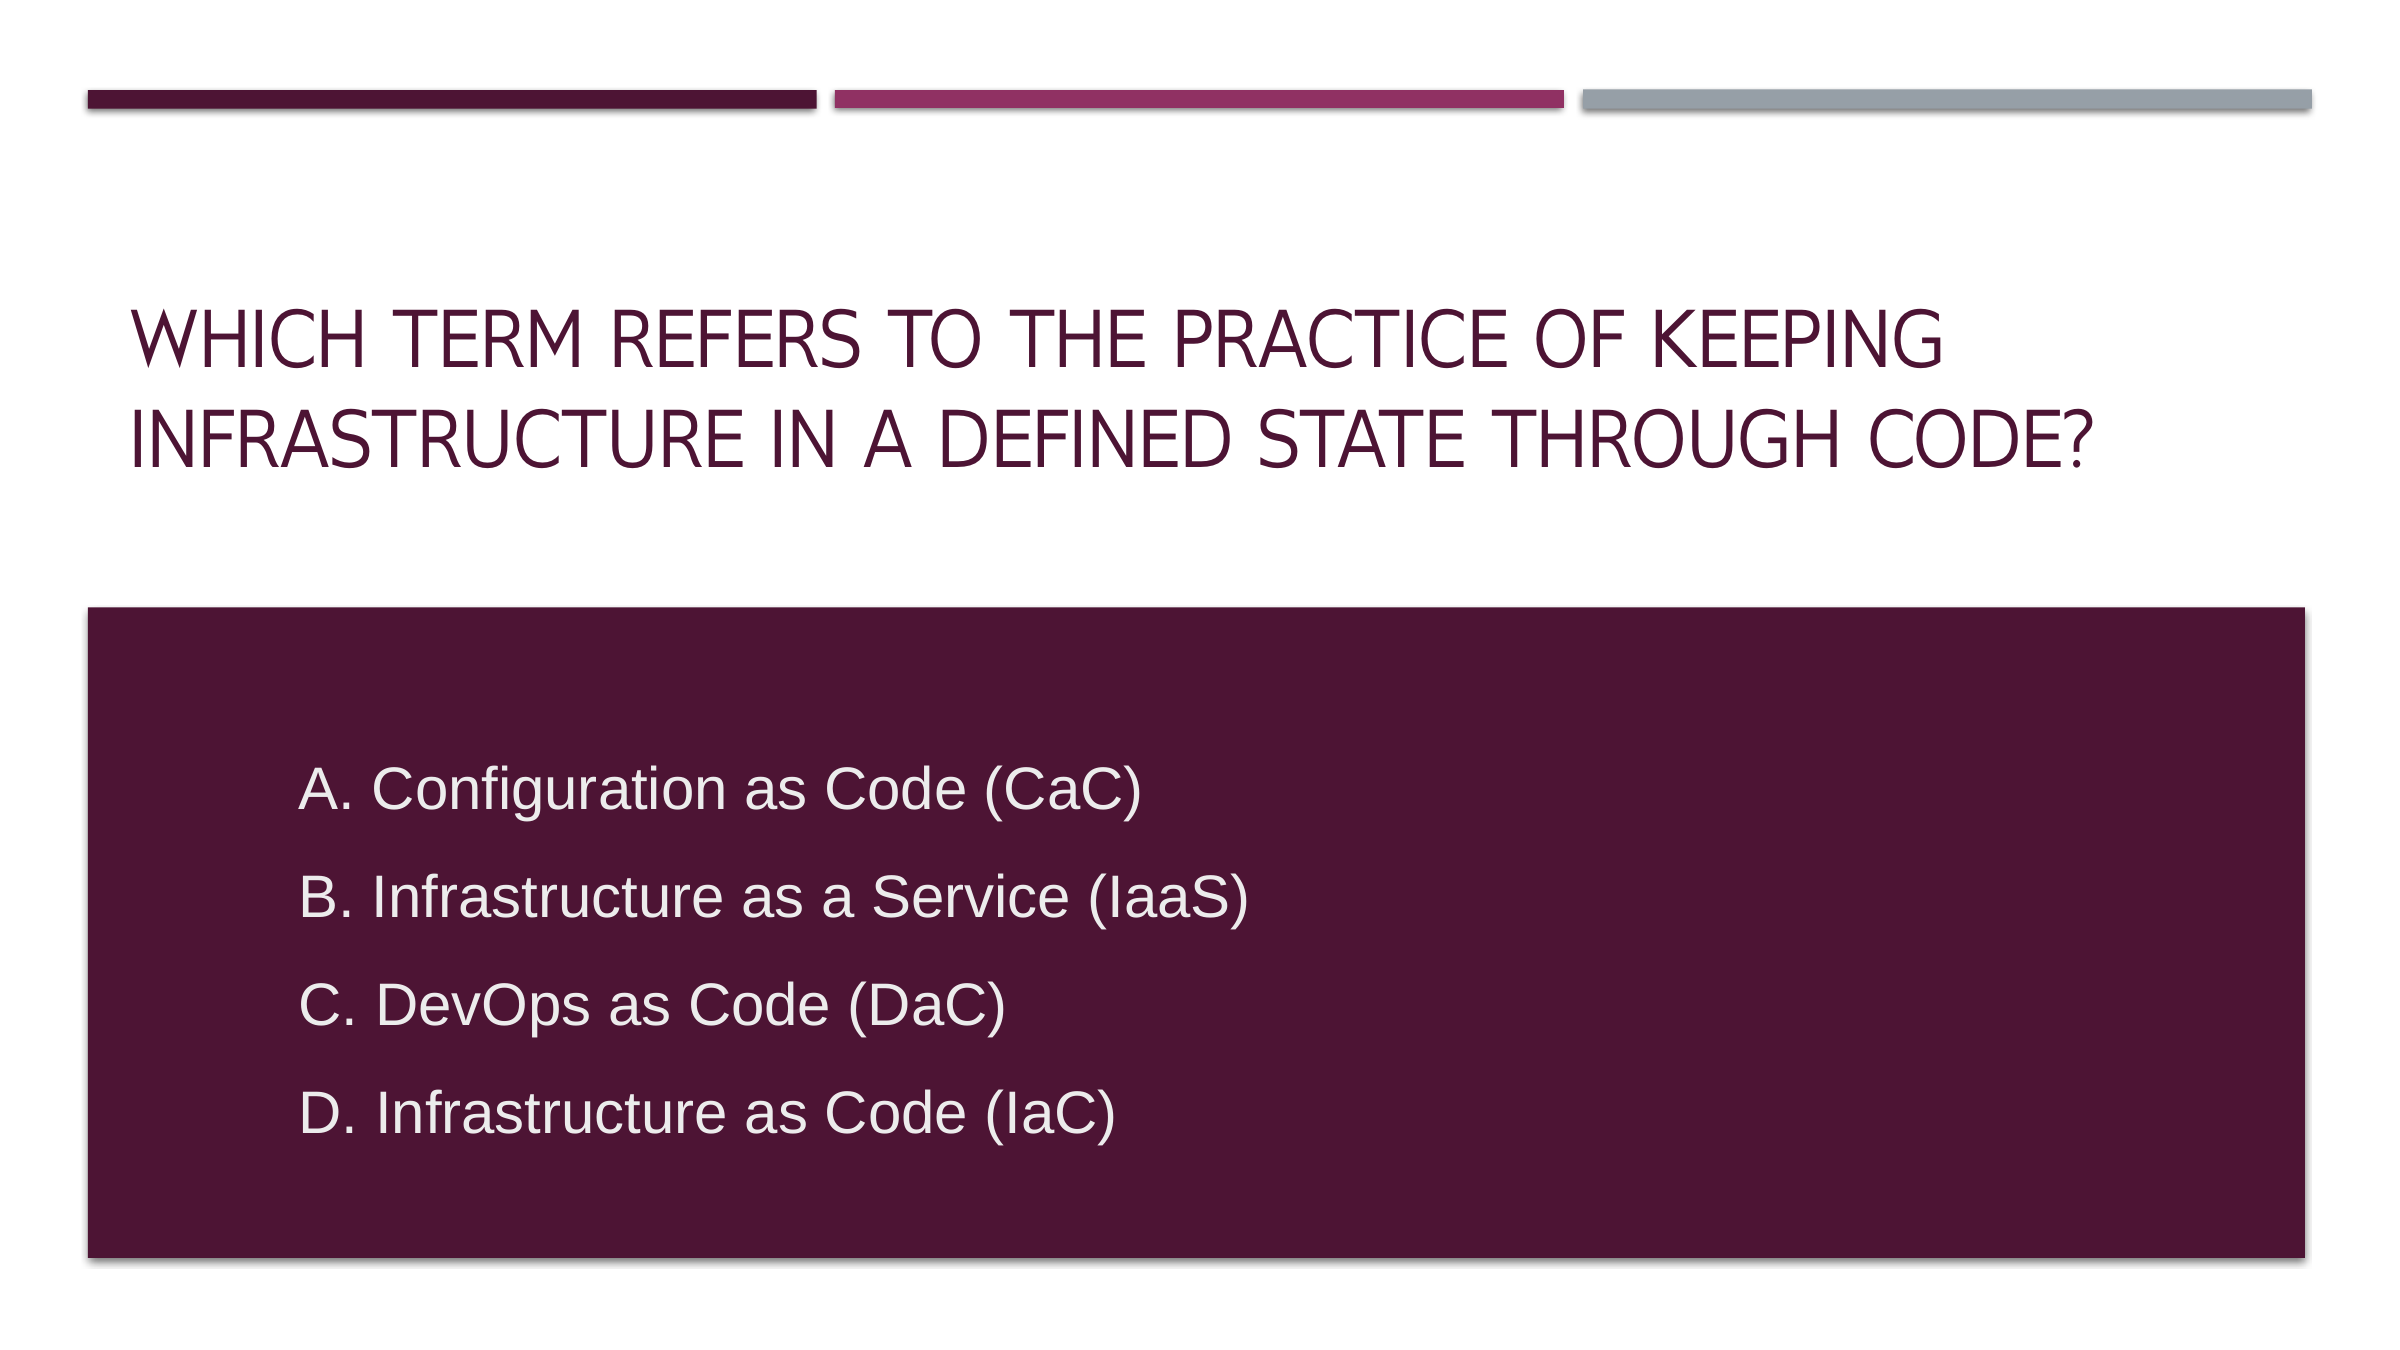

# Which term refers to the practice of keeping infrastructure in a defined state through code?

A. Configuration as Code (CaC)
B. Infrastructure as a Service (IaaS)
C. DevOps as Code (DaC)
D. Infrastructure as Code (IaC)